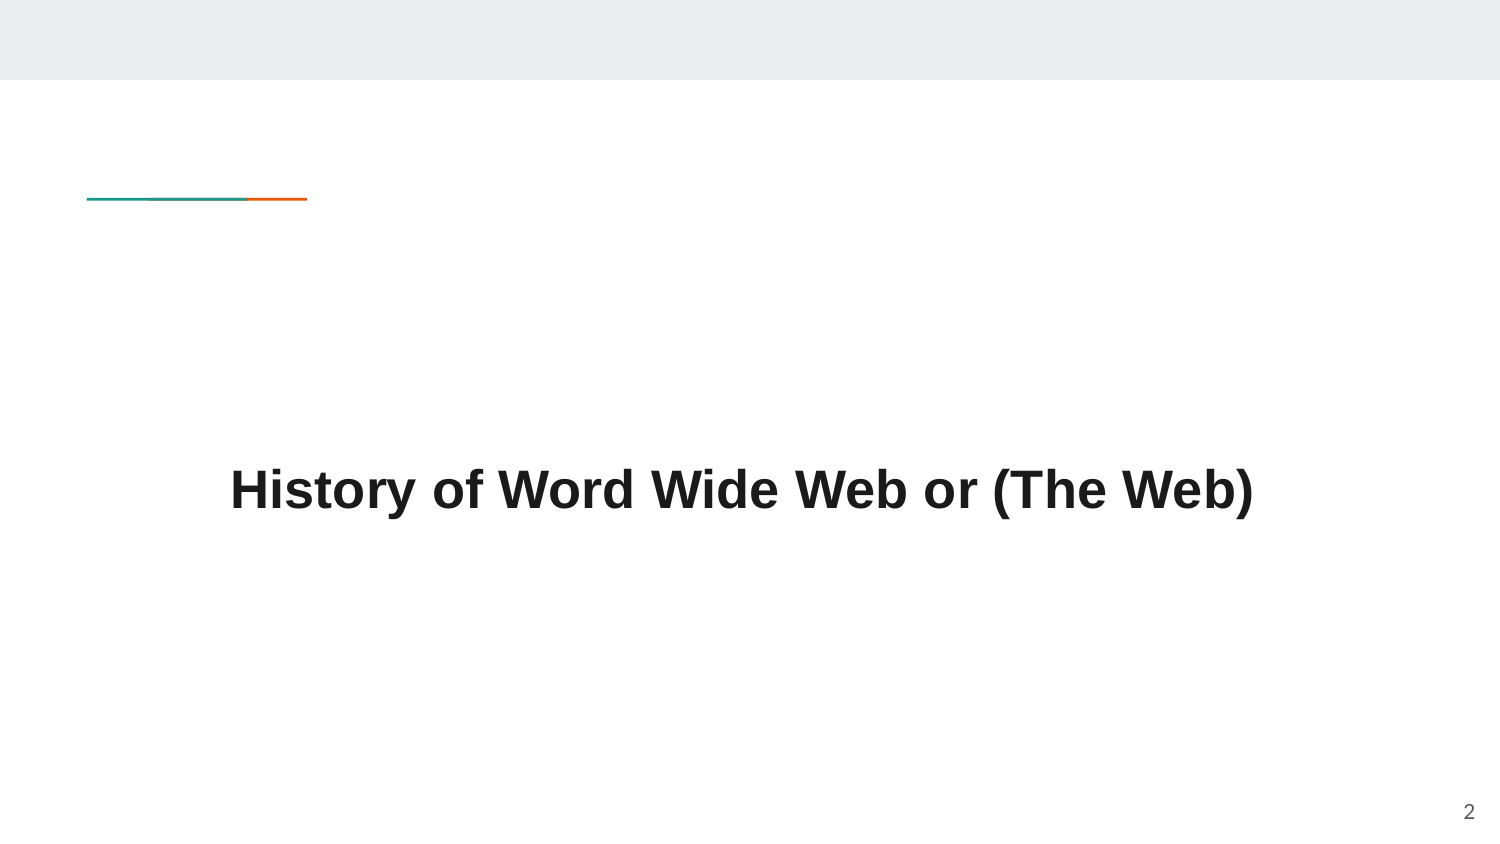

History of Word Wide Web or (The Web)

2